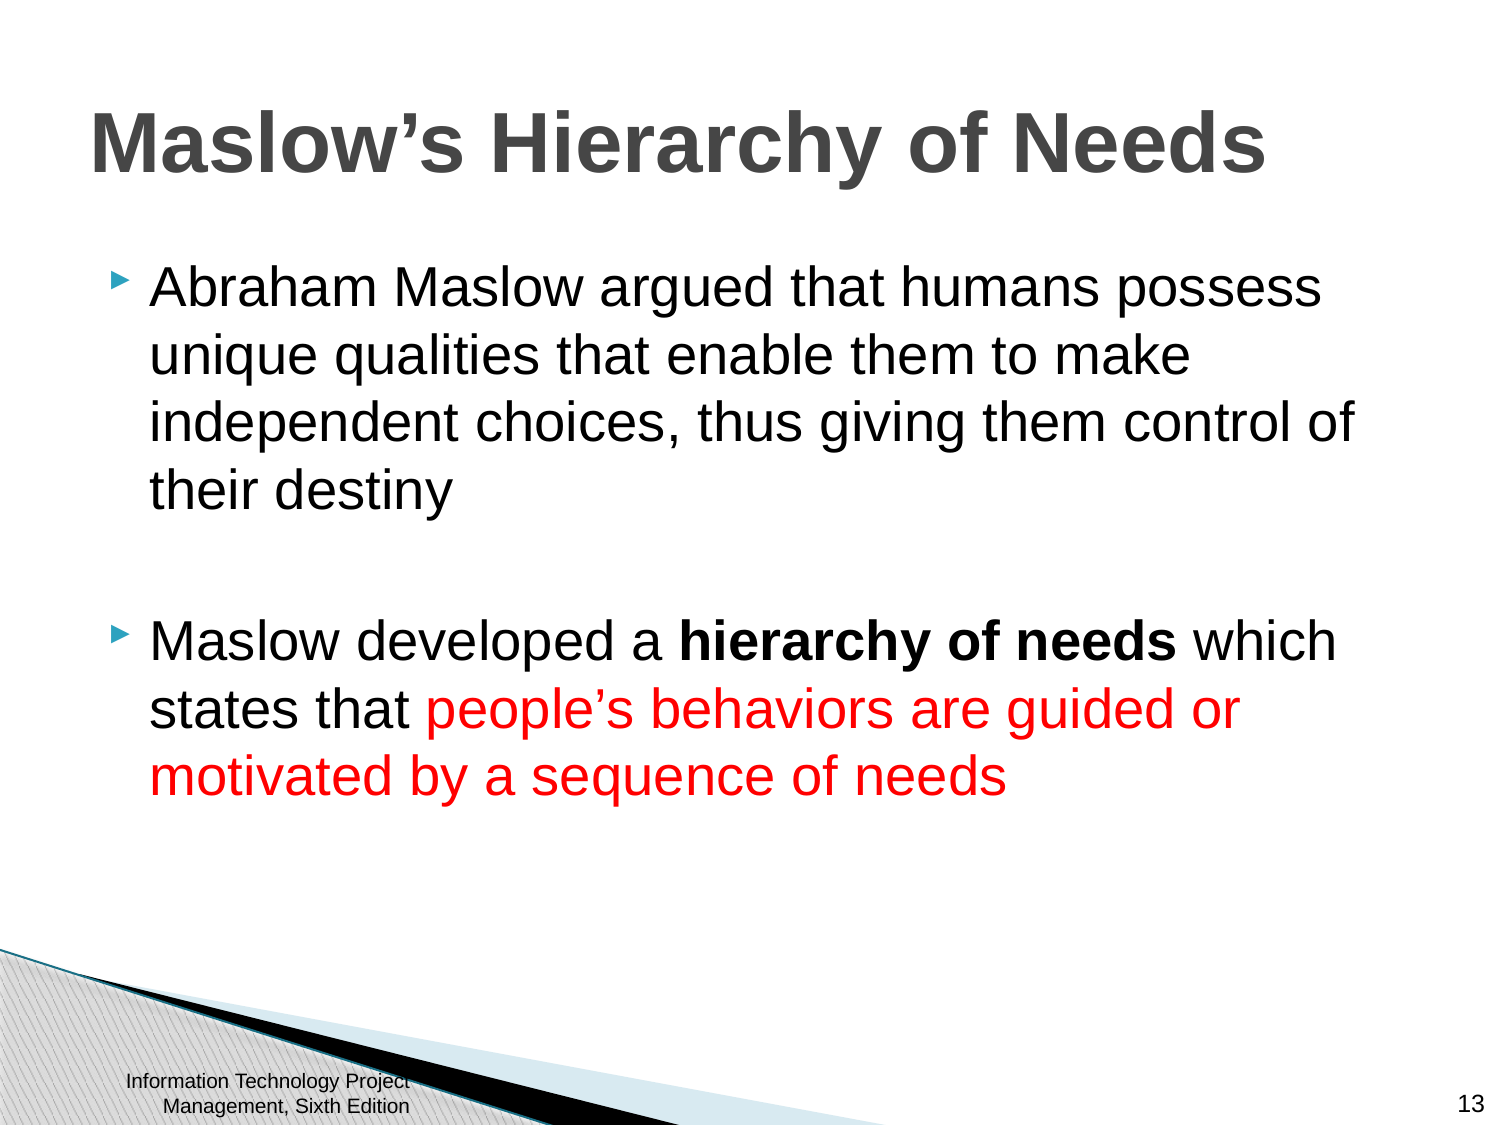

# Maslow’s Hierarchy of Needs
Abraham Maslow argued that humans possess unique qualities that enable them to make independent choices, thus giving them control of their destiny

Maslow developed a hierarchy of needs which states that people’s behaviors are guided or motivated by a sequence of needs
Information Technology Project Management, Sixth Edition
13